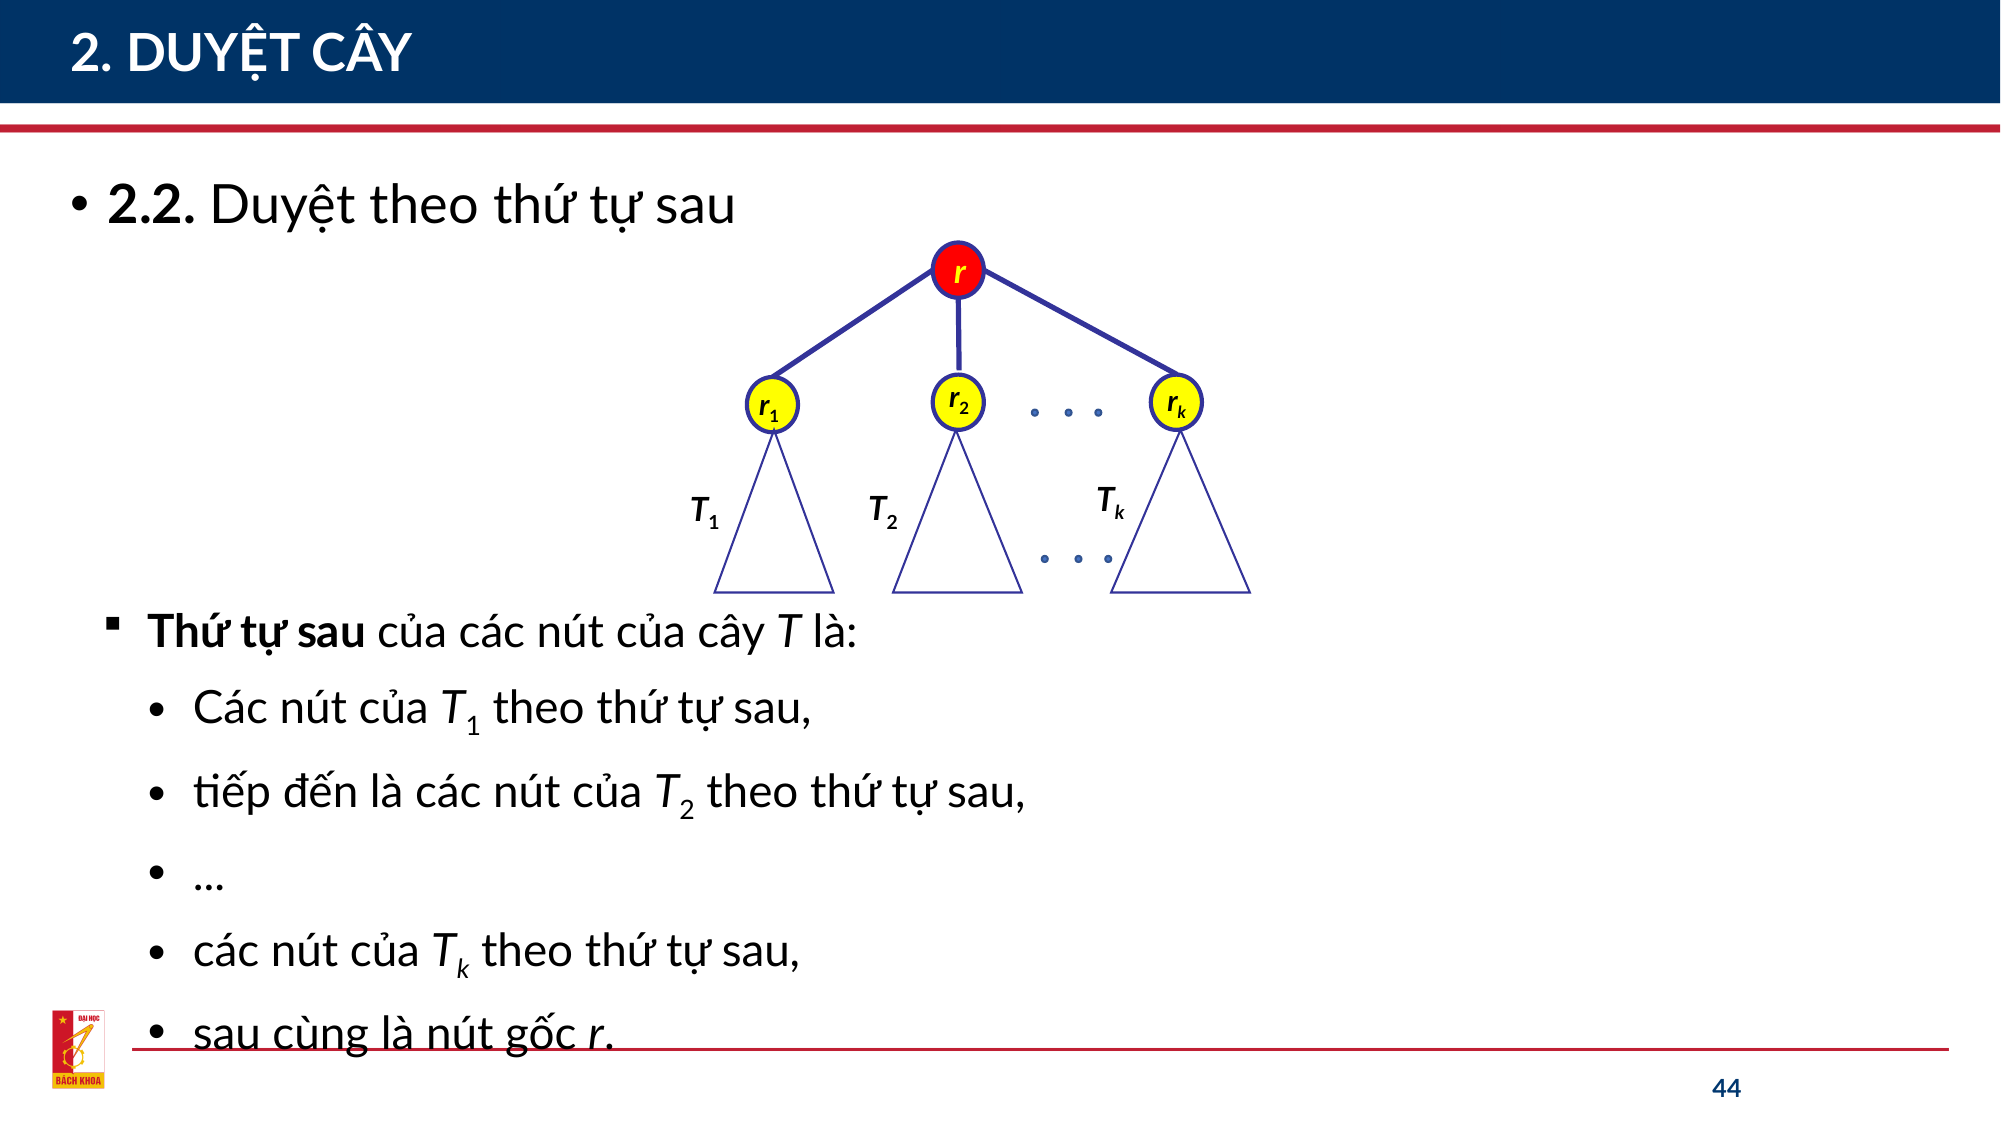

# 2. DUYỆT CÂY
2.2. Duyệt theo thứ tự sau
r

r2

rk

r1

Tk
T2
T1

Thứ tự sau của các nút của cây T là:
Các nút của T1 theo thứ tự sau,
tiếp đến là các nút của T2 theo thứ tự sau,
...
các nút của Tk theo thứ tự sau,
sau cùng là nút gốc r.

44